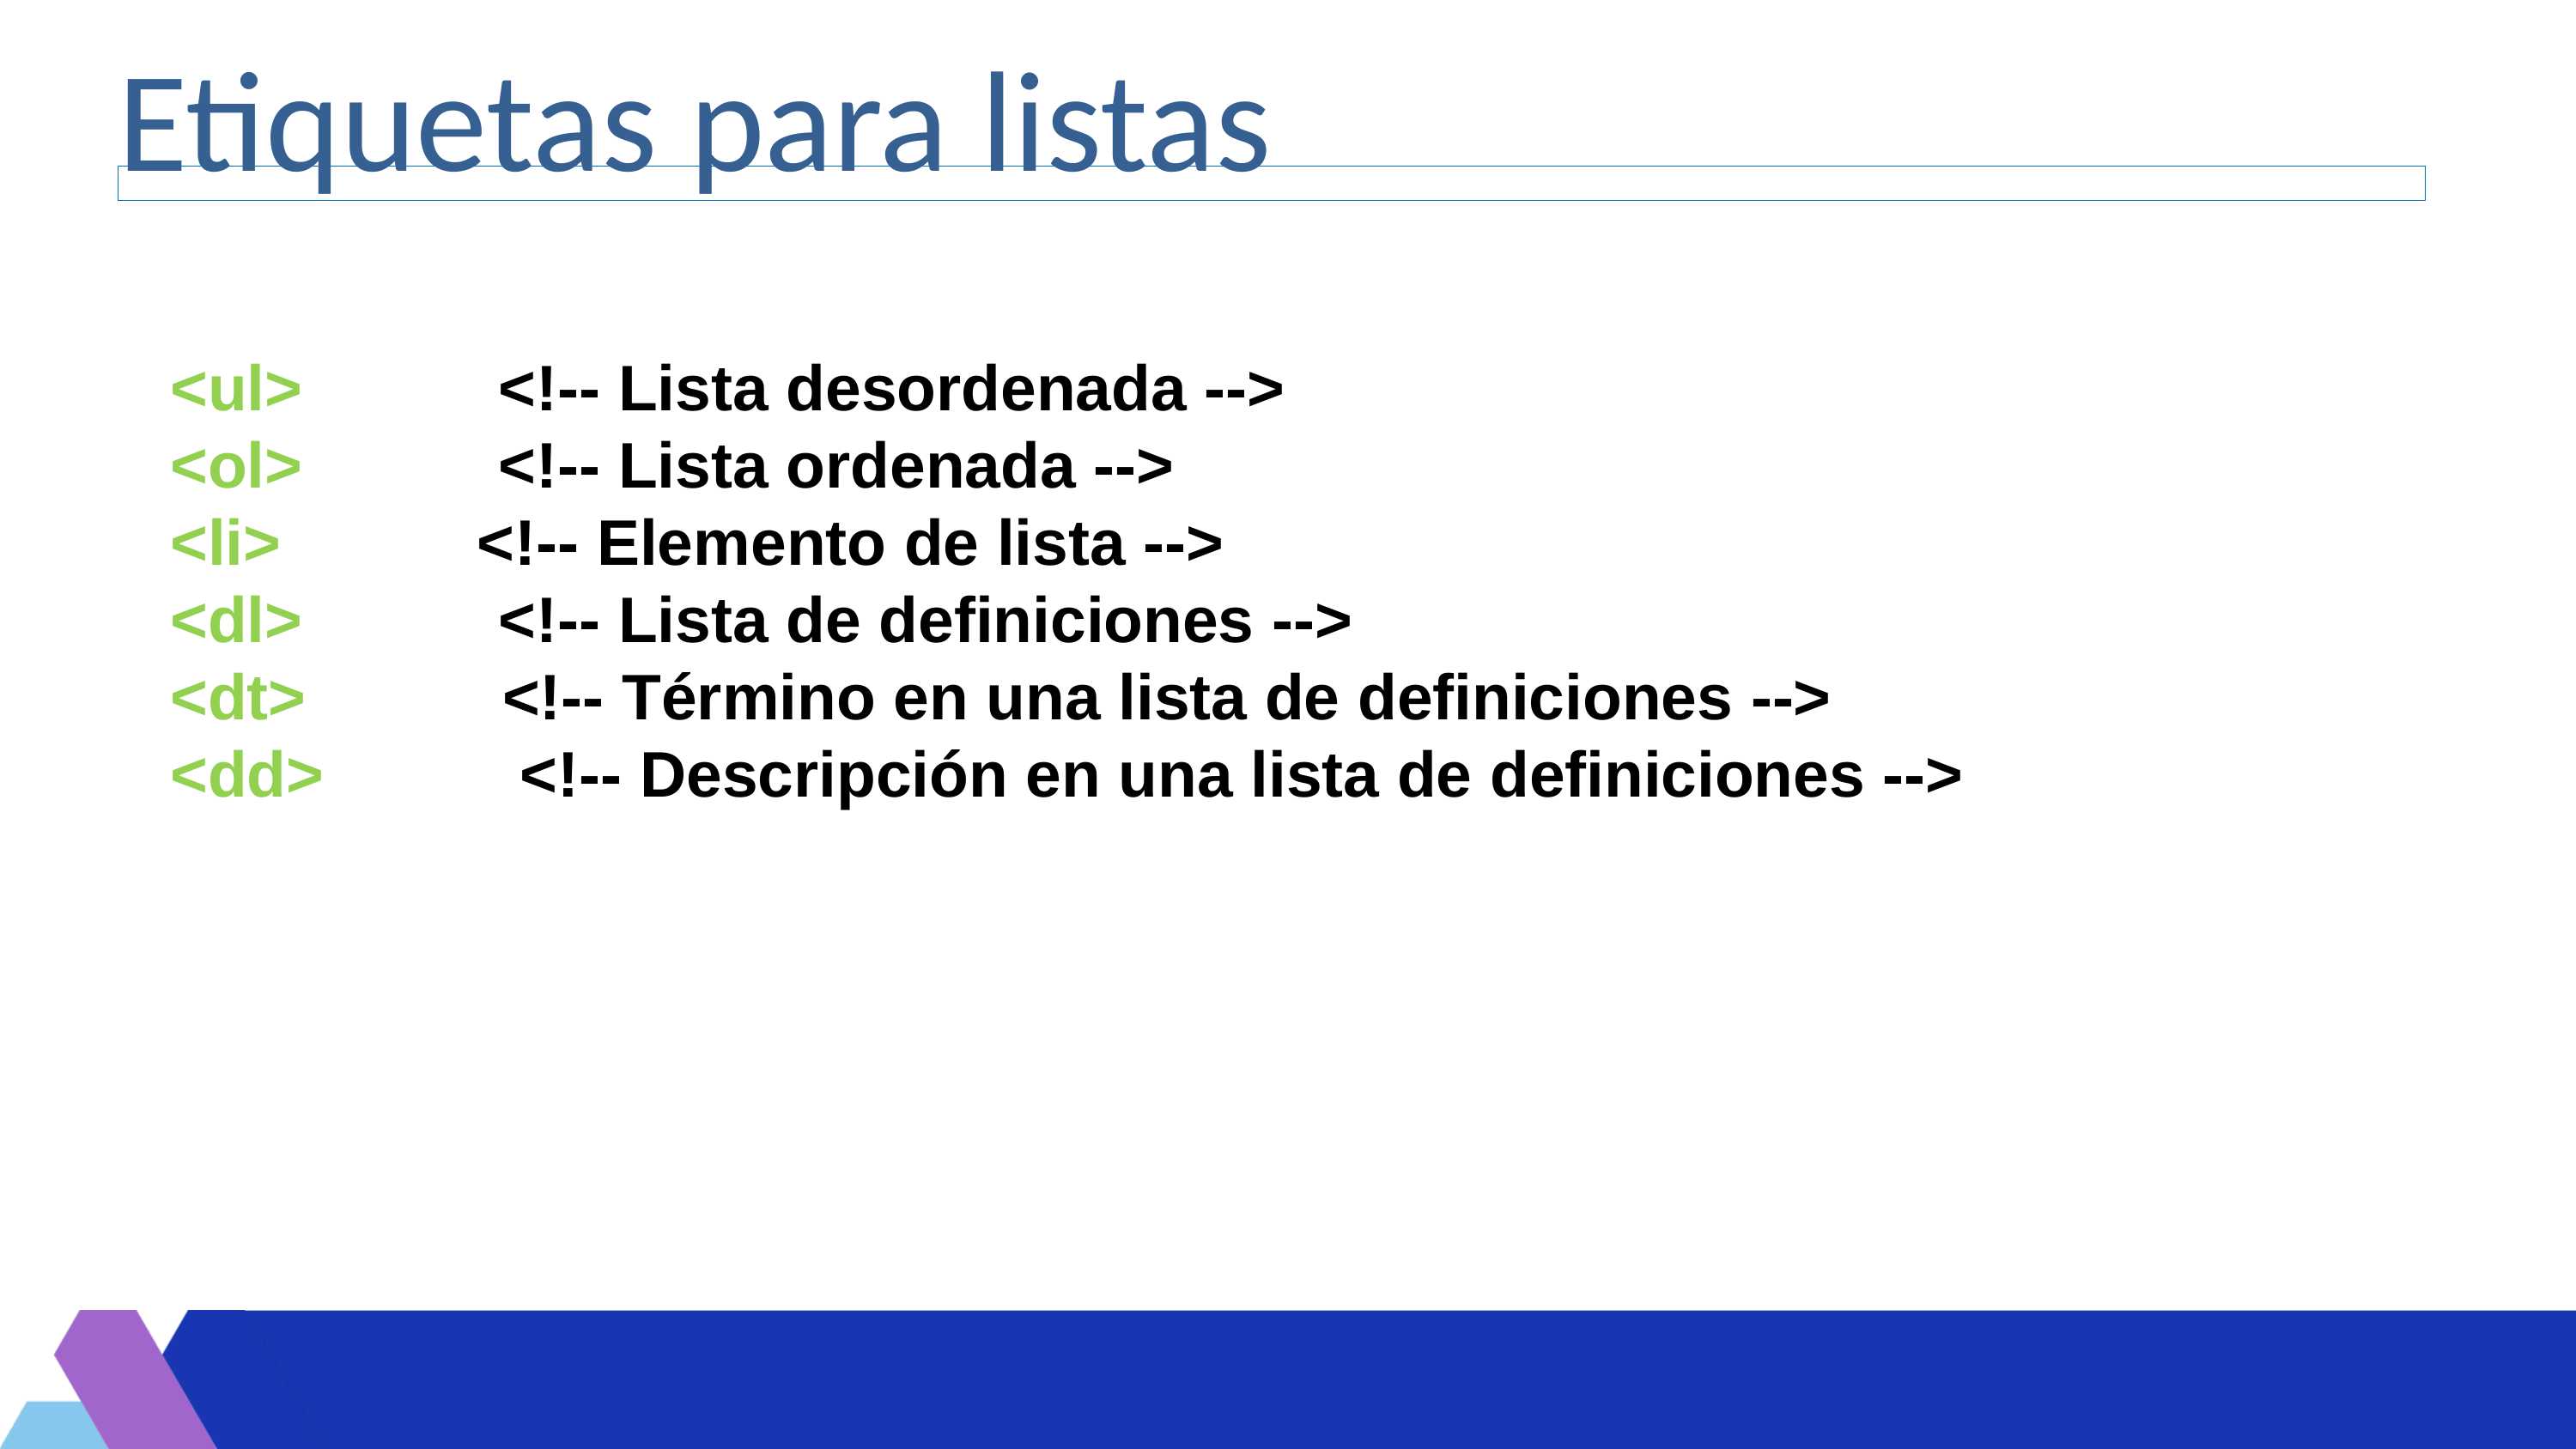

Etiquetas para listas
<ul>           <!-- Lista desordenada -->
<ol>           <!-- Lista ordenada -->
<li>           <!-- Elemento de lista -->
<dl>           <!-- Lista de definiciones -->
<dt>           <!-- Término en una lista de definiciones -->
<dd>           <!-- Descripción en una lista de definiciones -->